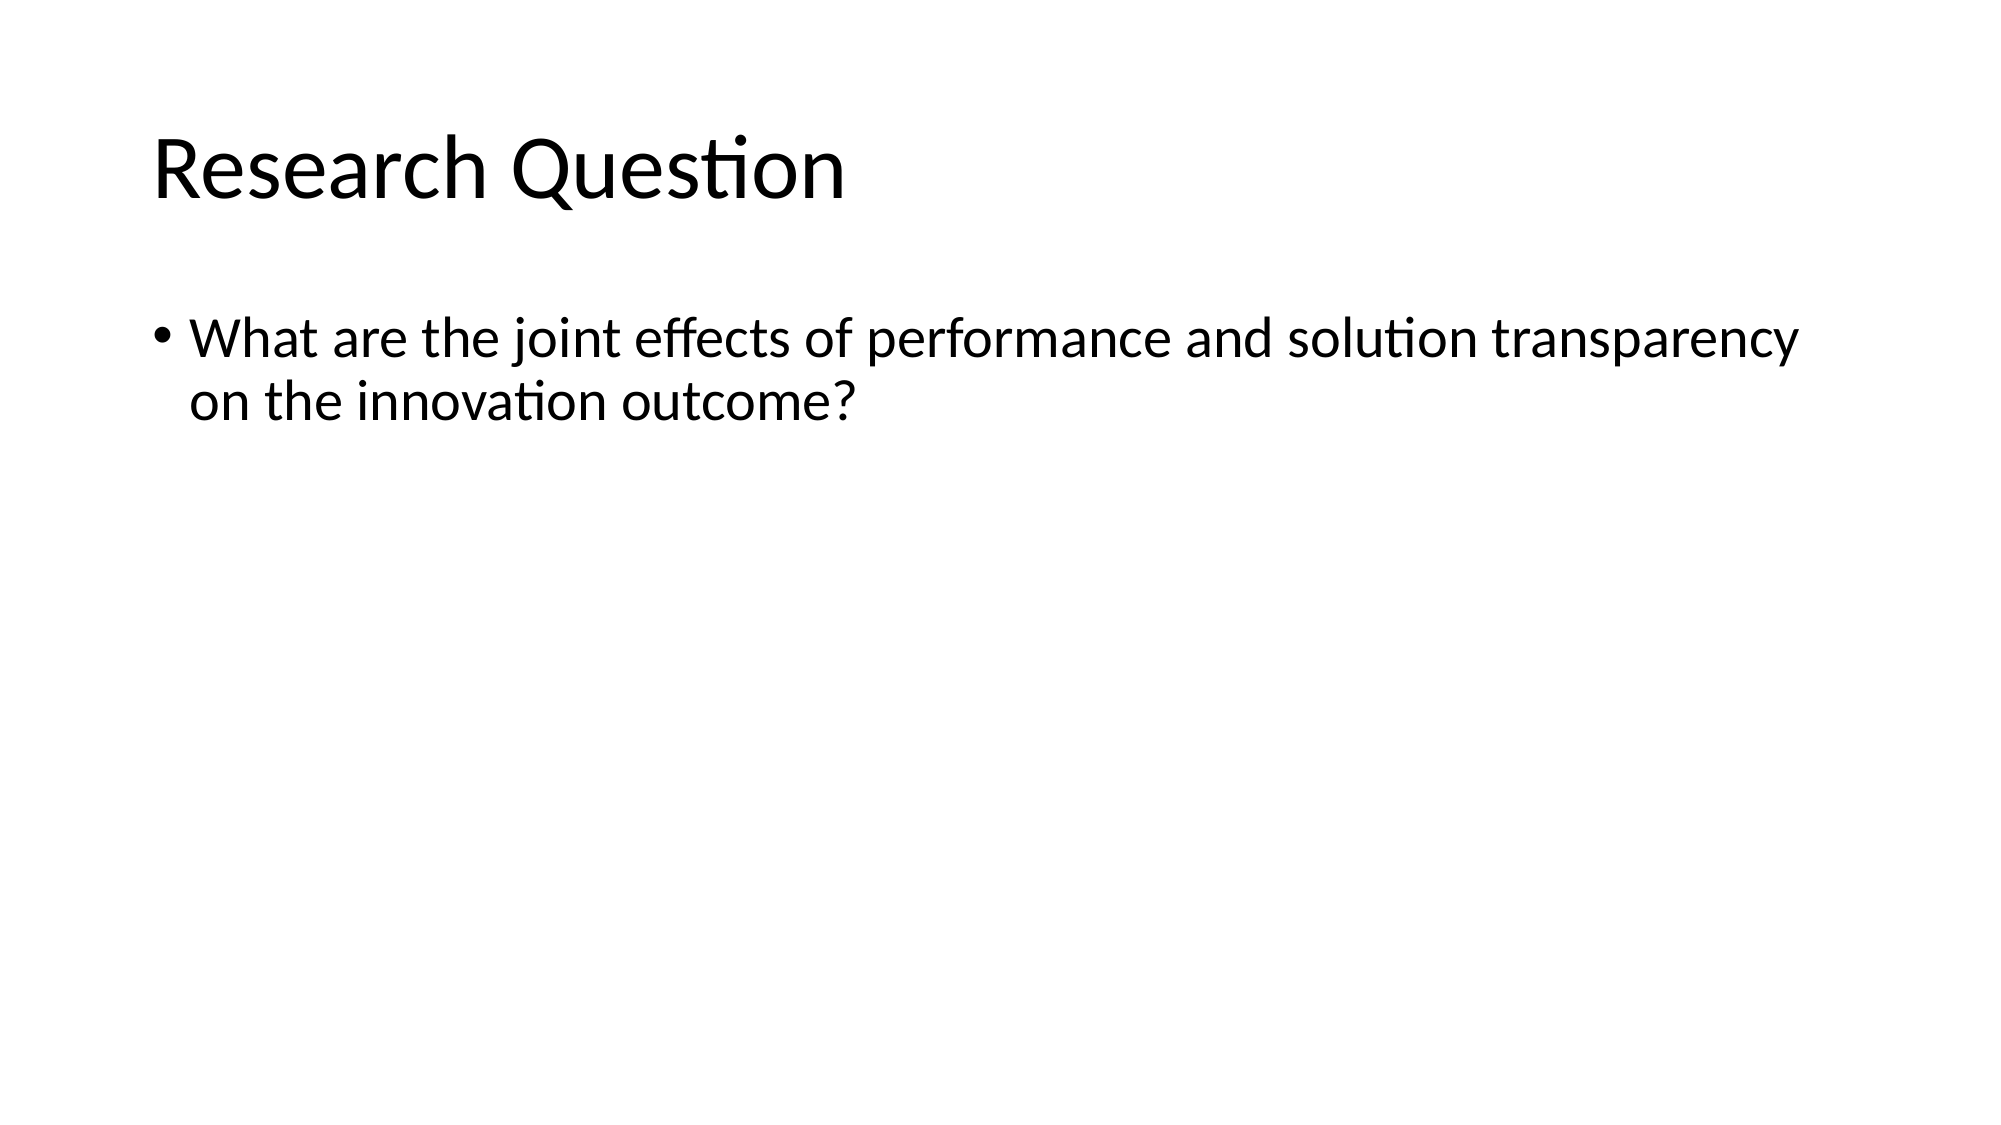

# Research Question
What are the joint effects of performance and solution transparency on the innovation outcome?